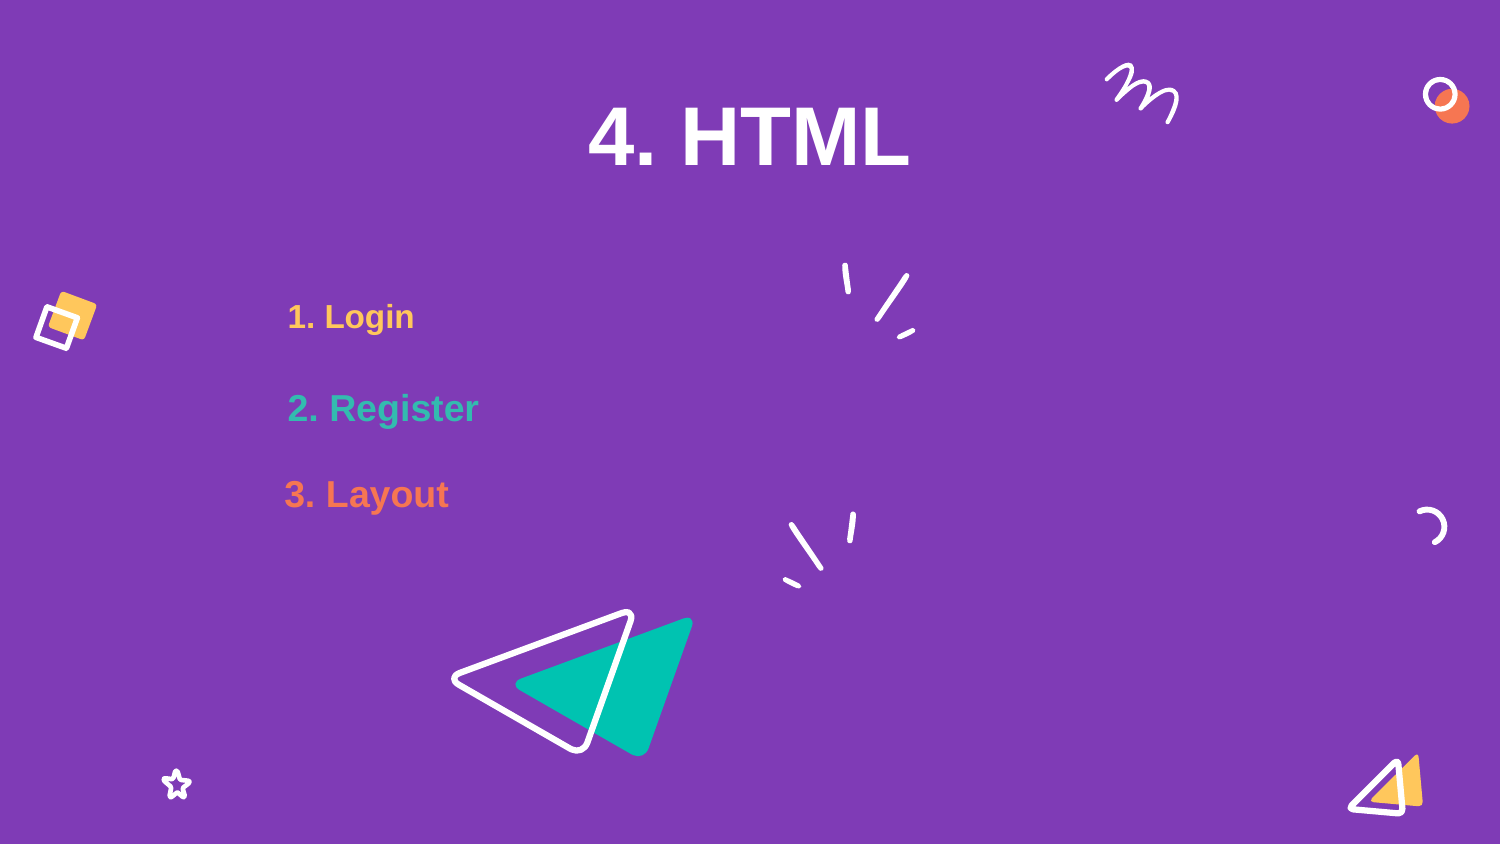

4. HTML

1. Login
2. Register
3. Layout